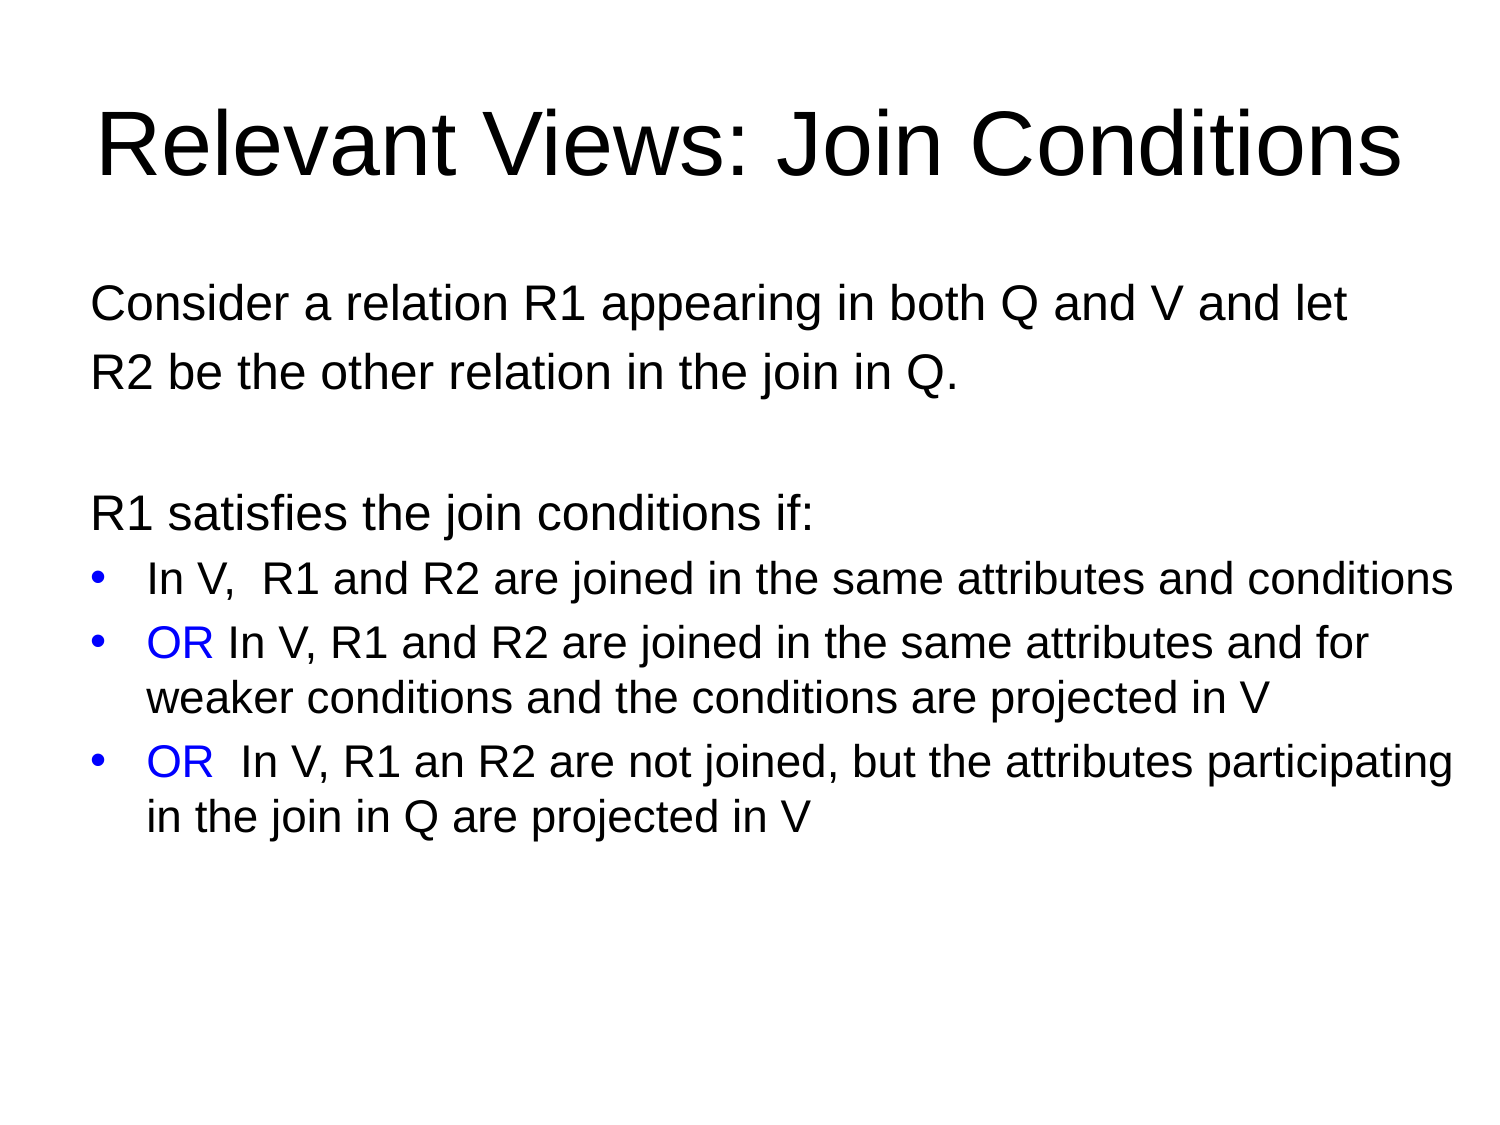

# Relevant Views: Join Conditions
Consider a relation R1 appearing in both Q and V and let
R2 be the other relation in the join in Q.

R1 satisfies the join conditions if:
In V,  R1 and R2 are joined in the same attributes and conditions
OR In V, R1 and R2 are joined in the same attributes and for weaker conditions and the conditions are projected in V
OR  In V, R1 an R2 are not joined, but the attributes participating in the join in Q are projected in V